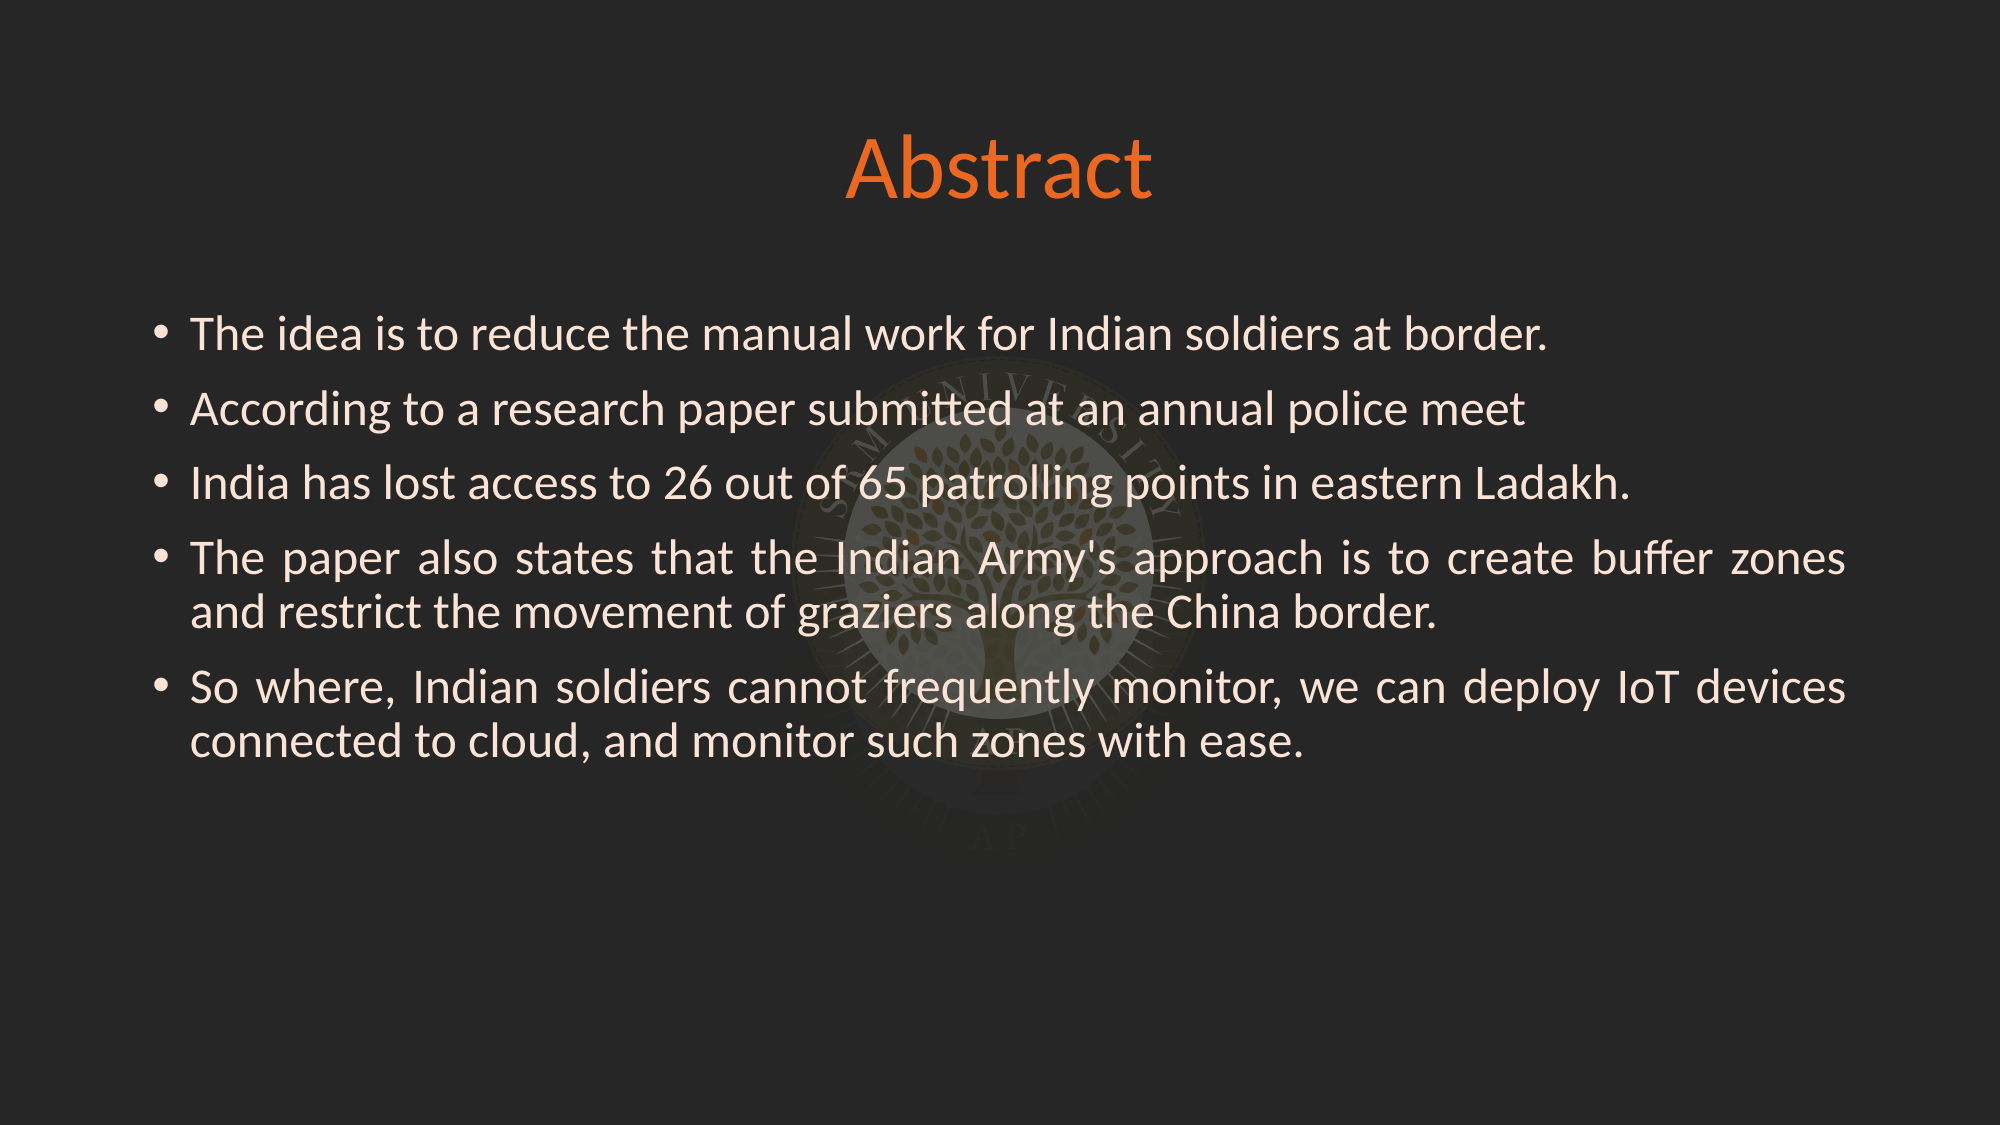

# Abstract
The idea is to reduce the manual work for Indian soldiers at border.
According to a research paper submitted at an annual police meet
India has lost access to 26 out of 65 patrolling points in eastern Ladakh.
The paper also states that the Indian Army's approach is to create buffer zones and restrict the movement of graziers along the China border.
So where, Indian soldiers cannot frequently monitor, we can deploy IoT devices connected to cloud, and monitor such zones with ease.